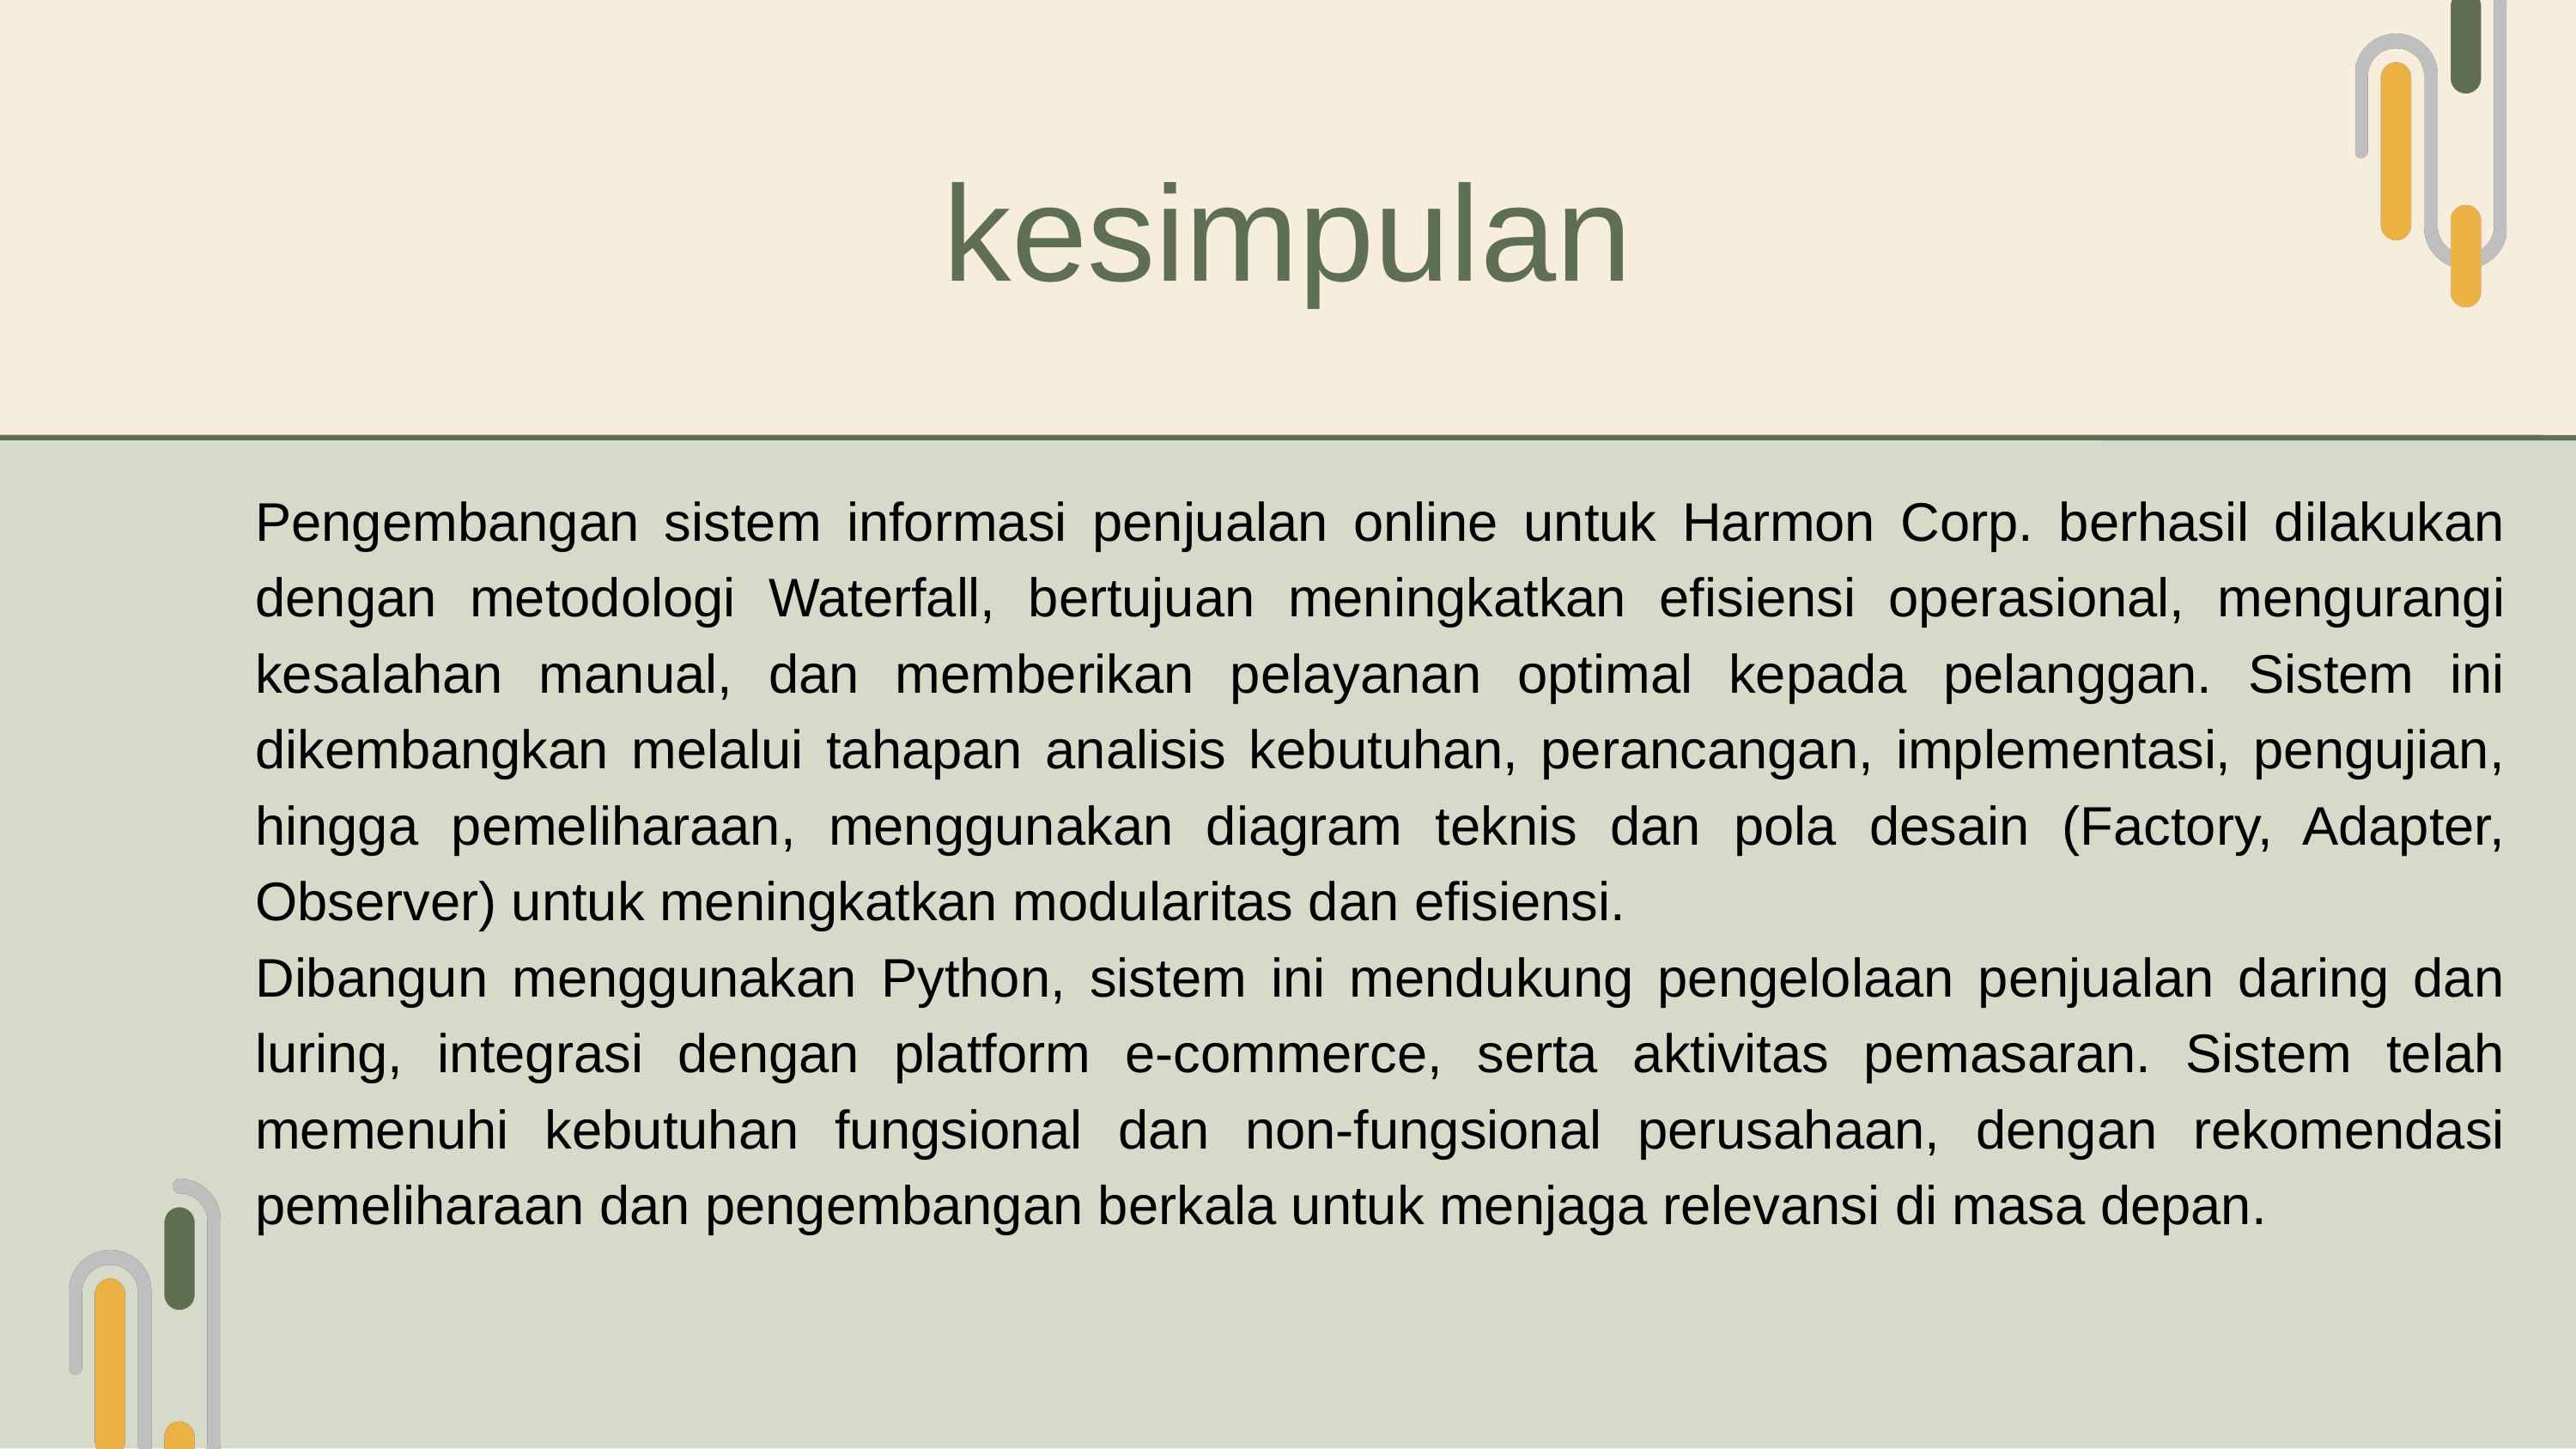

kesimpulan

Pengembangan sistem informasi penjualan online untuk Harmon Corp. berhasil dilakukan dengan metodologi Waterfall, bertujuan meningkatkan efisiensi operasional, mengurangi kesalahan manual, dan memberikan pelayanan optimal kepada pelanggan. Sistem ini dikembangkan melalui tahapan analisis kebutuhan, perancangan, implementasi, pengujian, hingga pemeliharaan, menggunakan diagram teknis dan pola desain (Factory, Adapter, Observer) untuk meningkatkan modularitas dan efisiensi.
Dibangun menggunakan Python, sistem ini mendukung pengelolaan penjualan daring dan luring, integrasi dengan platform e-commerce, serta aktivitas pemasaran. Sistem telah memenuhi kebutuhan fungsional dan non-fungsional perusahaan, dengan rekomendasi pemeliharaan dan pengembangan berkala untuk menjaga relevansi di masa depan.